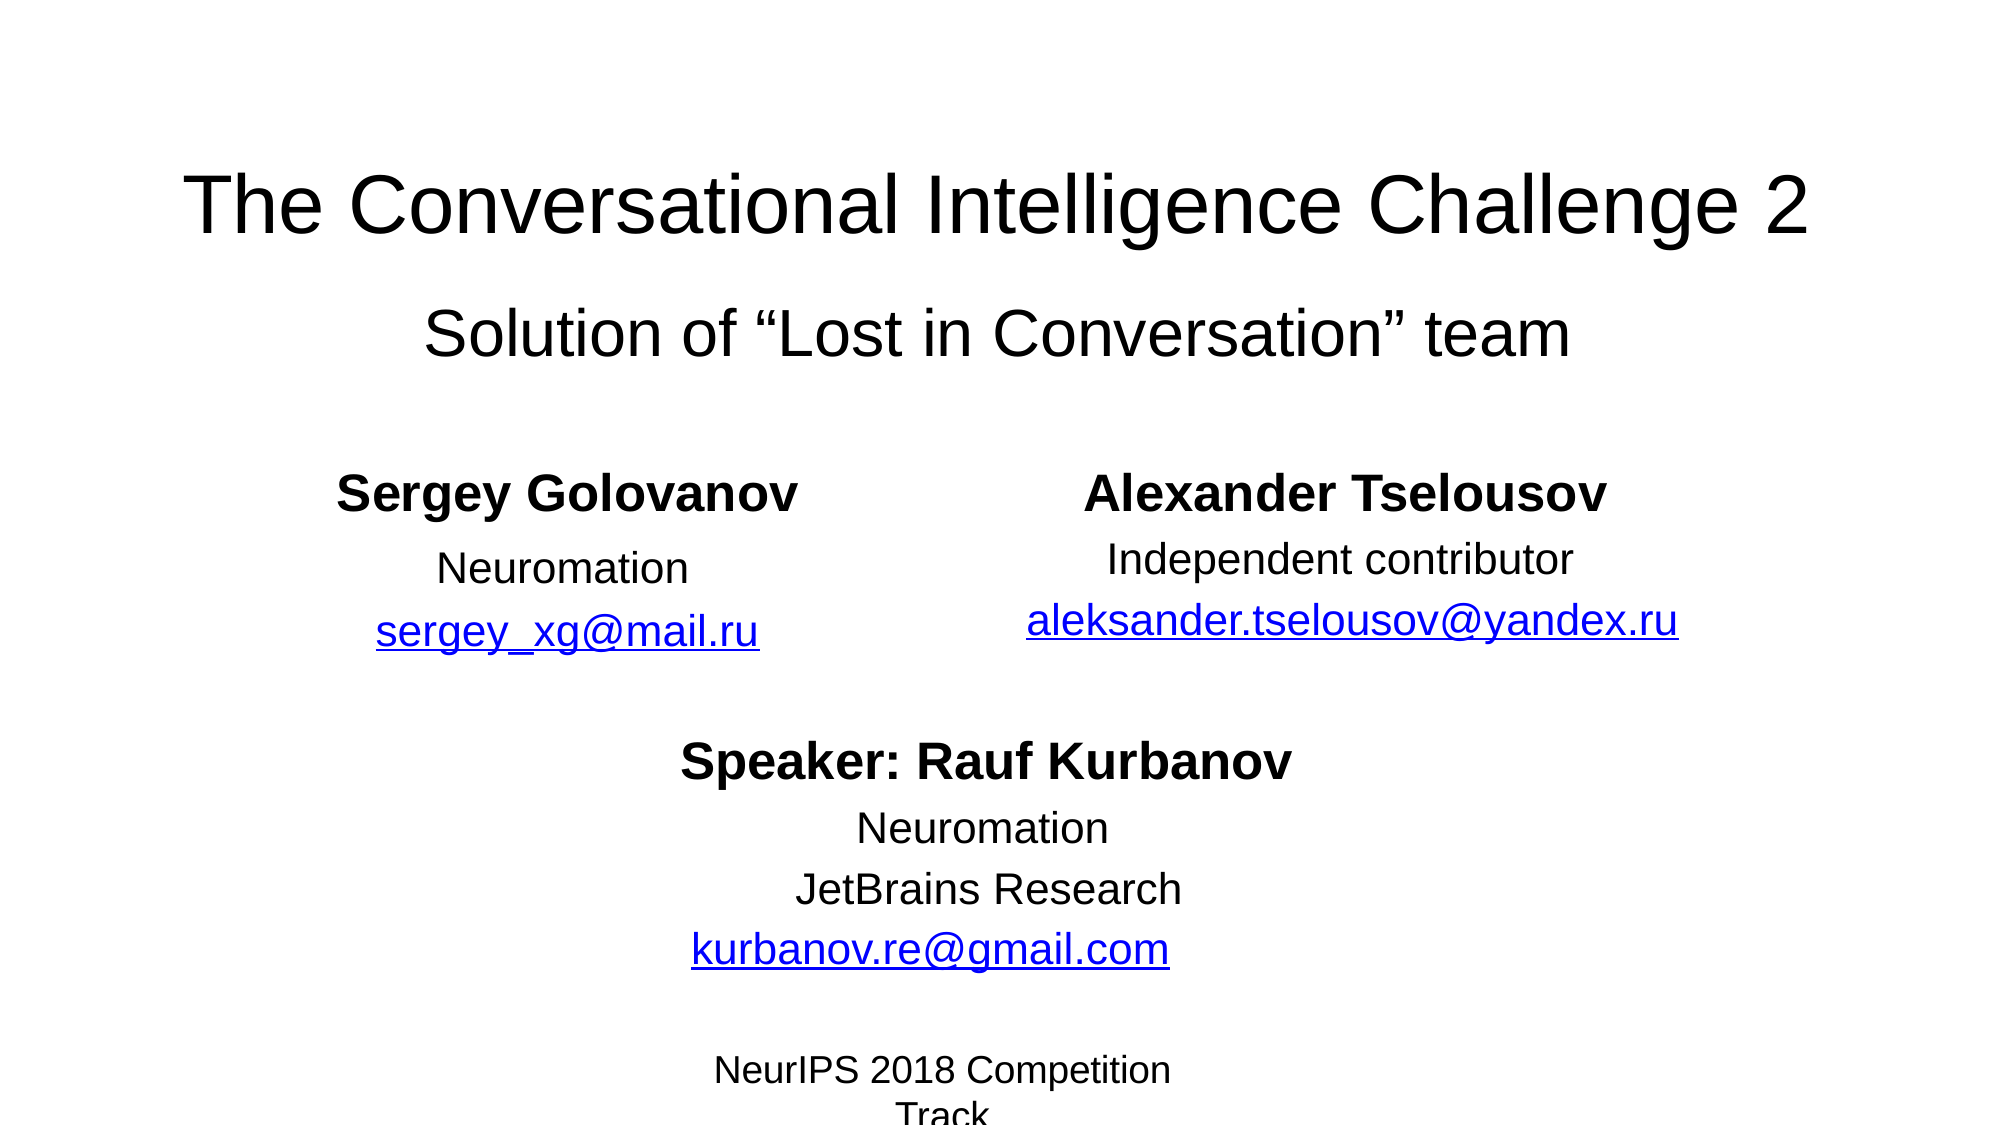

# The Conversational Intelligence Challenge 2
Solution of “Lost in Conversation” team
Sergey Golovanov  Neuromation  sergey_xg@mail.ru
Alexander Tselousov  Independent contributor  aleksander.tselousov@yandex.ru
Speaker: Rauf Kurbanov
Neuromation  JetBrains Research
kurbanov.re@gmail.com

NeurIPS 2018 Competition Track